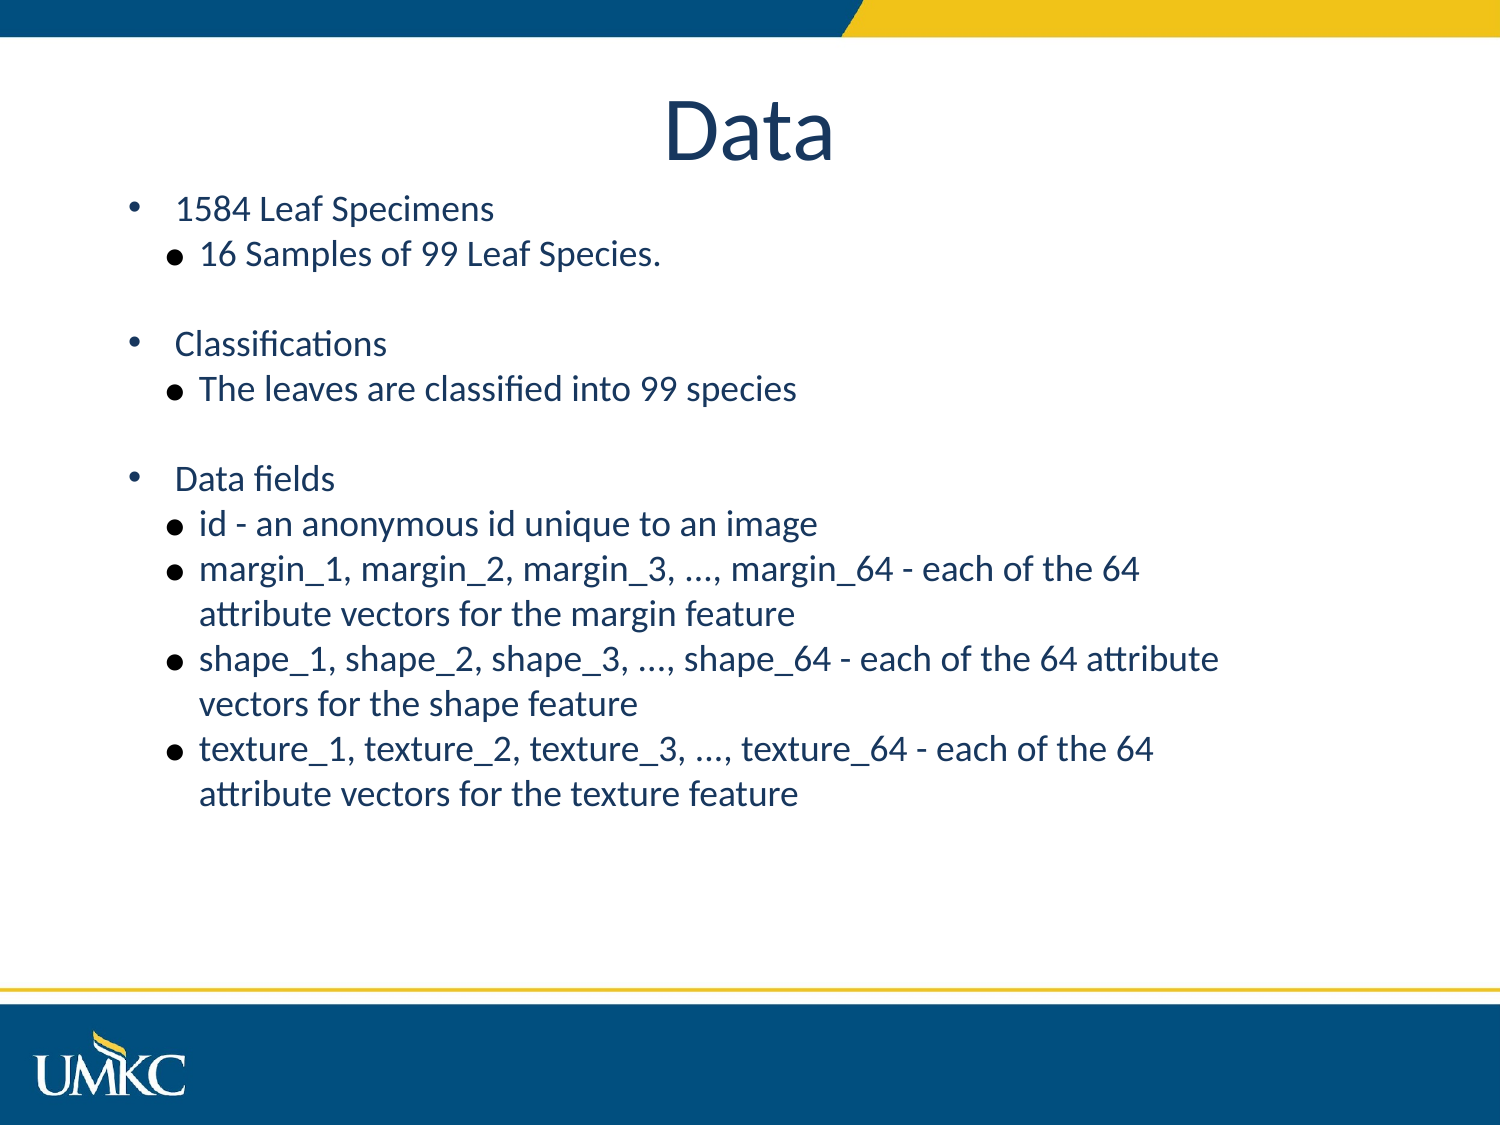

Data
1584 Leaf Specimens
16 Samples of 99 Leaf Species.

Classifications
The leaves are classified into 99 species

Data fields
id - an anonymous id unique to an image
margin_1, margin_2, margin_3, ..., margin_64 - each of the 64 attribute vectors for the margin feature
shape_1, shape_2, shape_3, ..., shape_64 - each of the 64 attribute vectors for the shape feature
texture_1, texture_2, texture_3, ..., texture_64 - each of the 64 attribute vectors for the texture feature